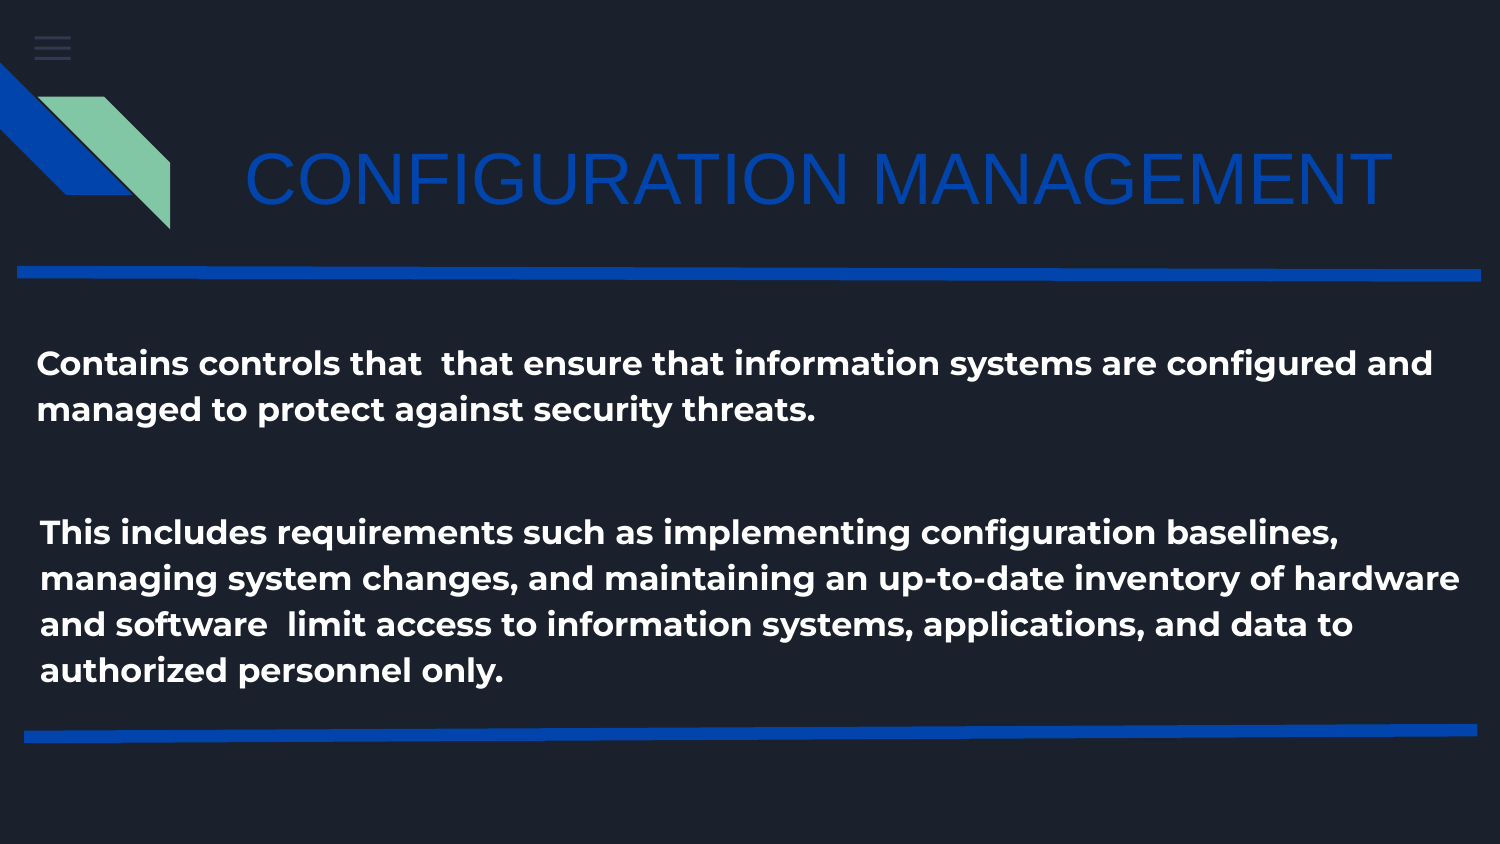

# CONFIGURATION MANAGEMENT
Contains controls that  that ensure that information systems are configured and managed to protect against security threats.
This includes requirements such as implementing configuration baselines, managing system changes, and maintaining an up-to-date inventory of hardware and software  limit access to information systems, applications, and data to authorized personnel only.